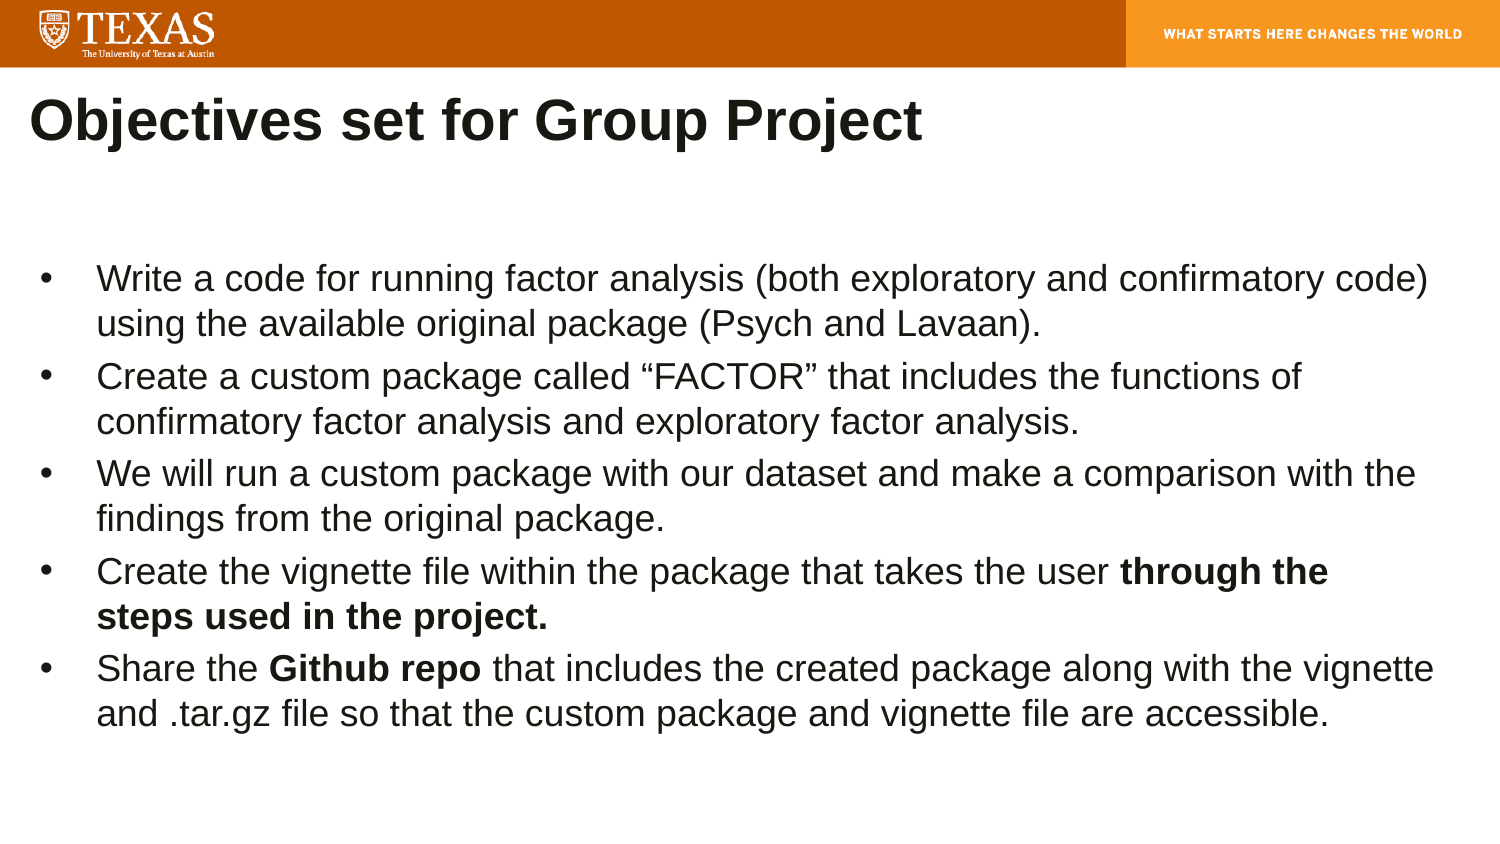

# Objectives set for Group Project

Write a code for running factor analysis (both exploratory and confirmatory code) using the available original package (Psych and Lavaan).
Create a custom package called “FACTOR” that includes the functions of confirmatory factor analysis and exploratory factor analysis.
We will run a custom package with our dataset and make a comparison with the findings from the original package.
Create the vignette file within the package that takes the user through the steps used in the project.
Share the Github repo that includes the created package along with the vignette and .tar.gz file so that the custom package and vignette file are accessible.